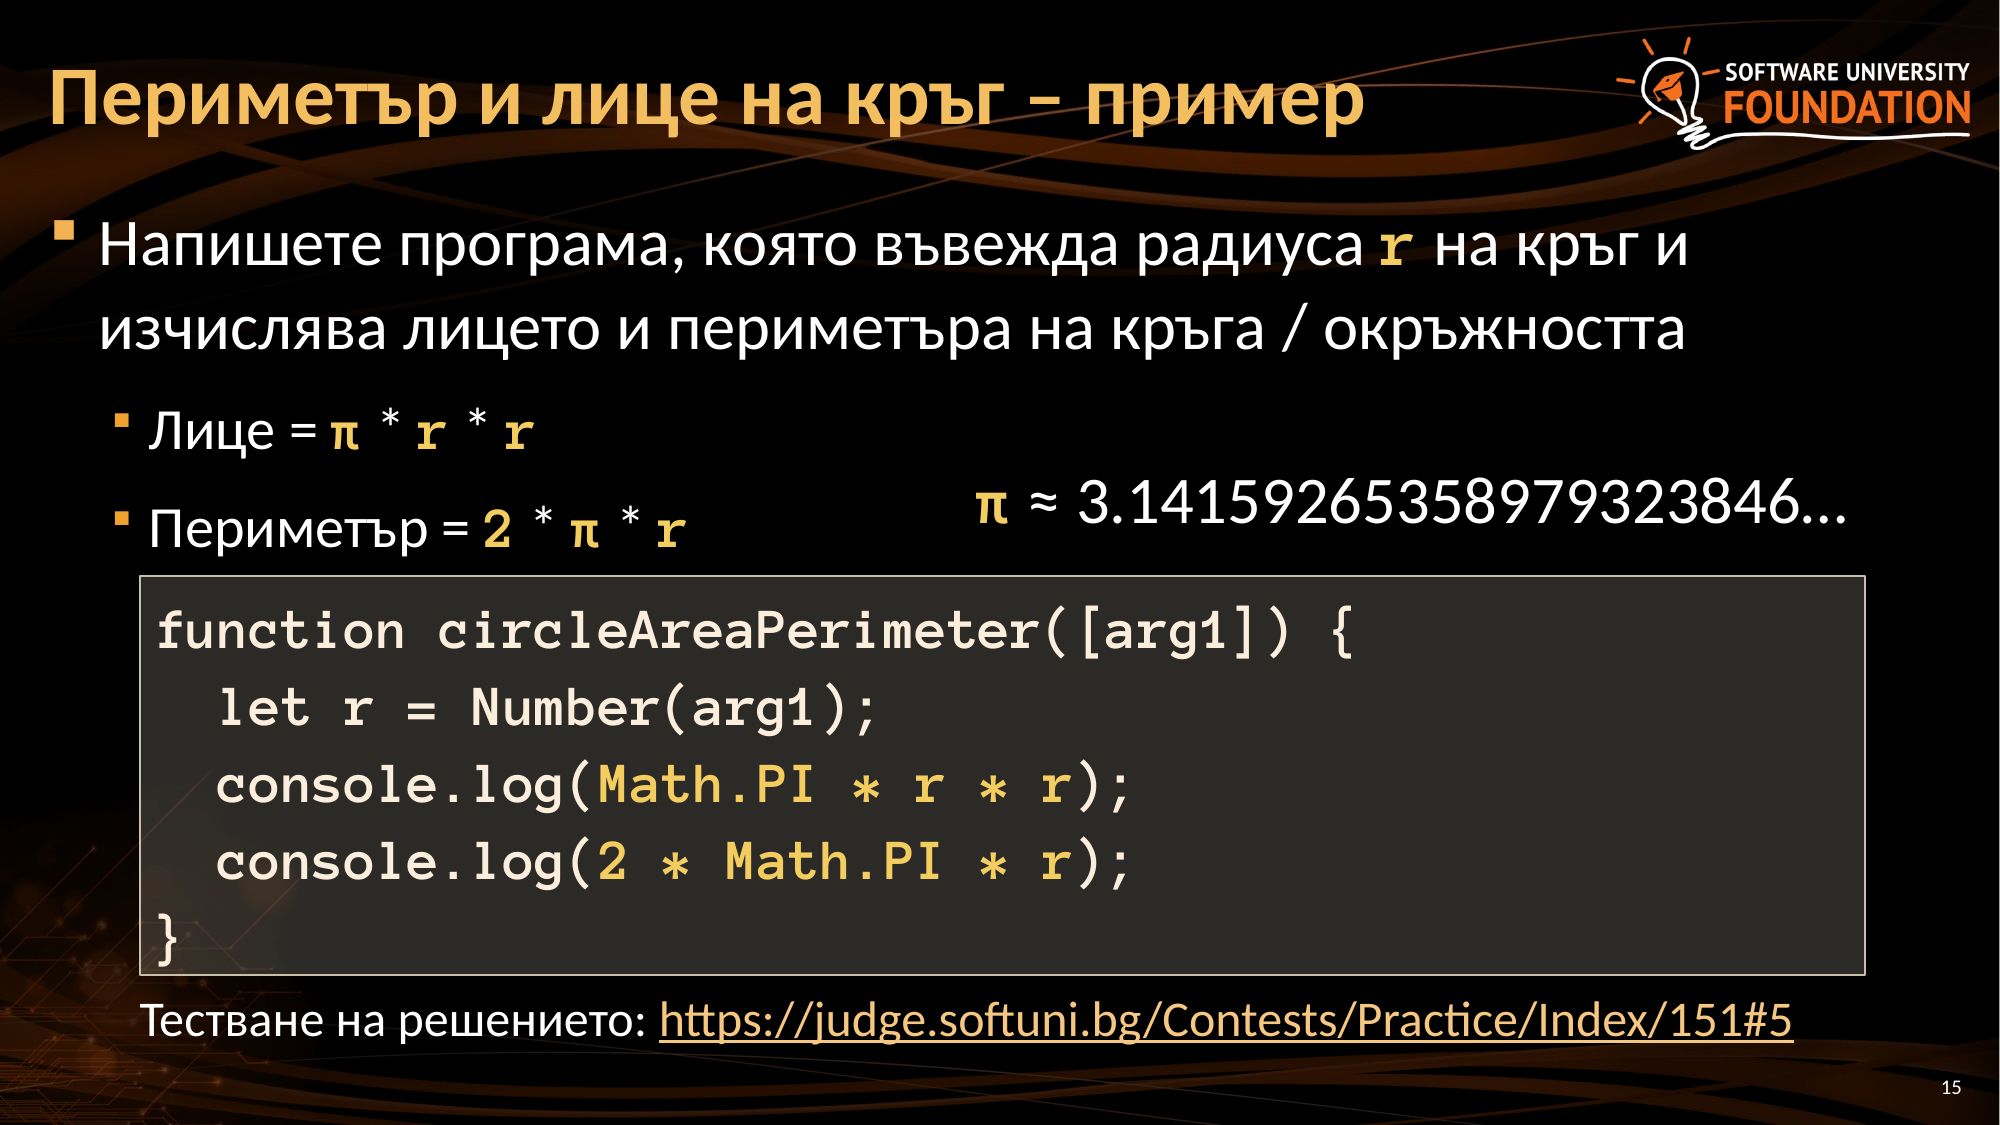

# Периметър и лице на кръг – пример
Напишете програма, която въвежда радиуса r на кръг и изчислява лицето и периметъра на кръга / окръжността
Лице = π * r * r
Периметър = 2 * π * r

π ≈ 3.14159265358979323846…
function circleAreaPerimeter([arg1]) {
  let r = Number(arg1);
  console.log(Math.PI * r * r);
  console.log(2 * Math.PI * r);
}
Тестване на решението: https://judge.softuni.bg/Contests/Practice/Index/151#5
15